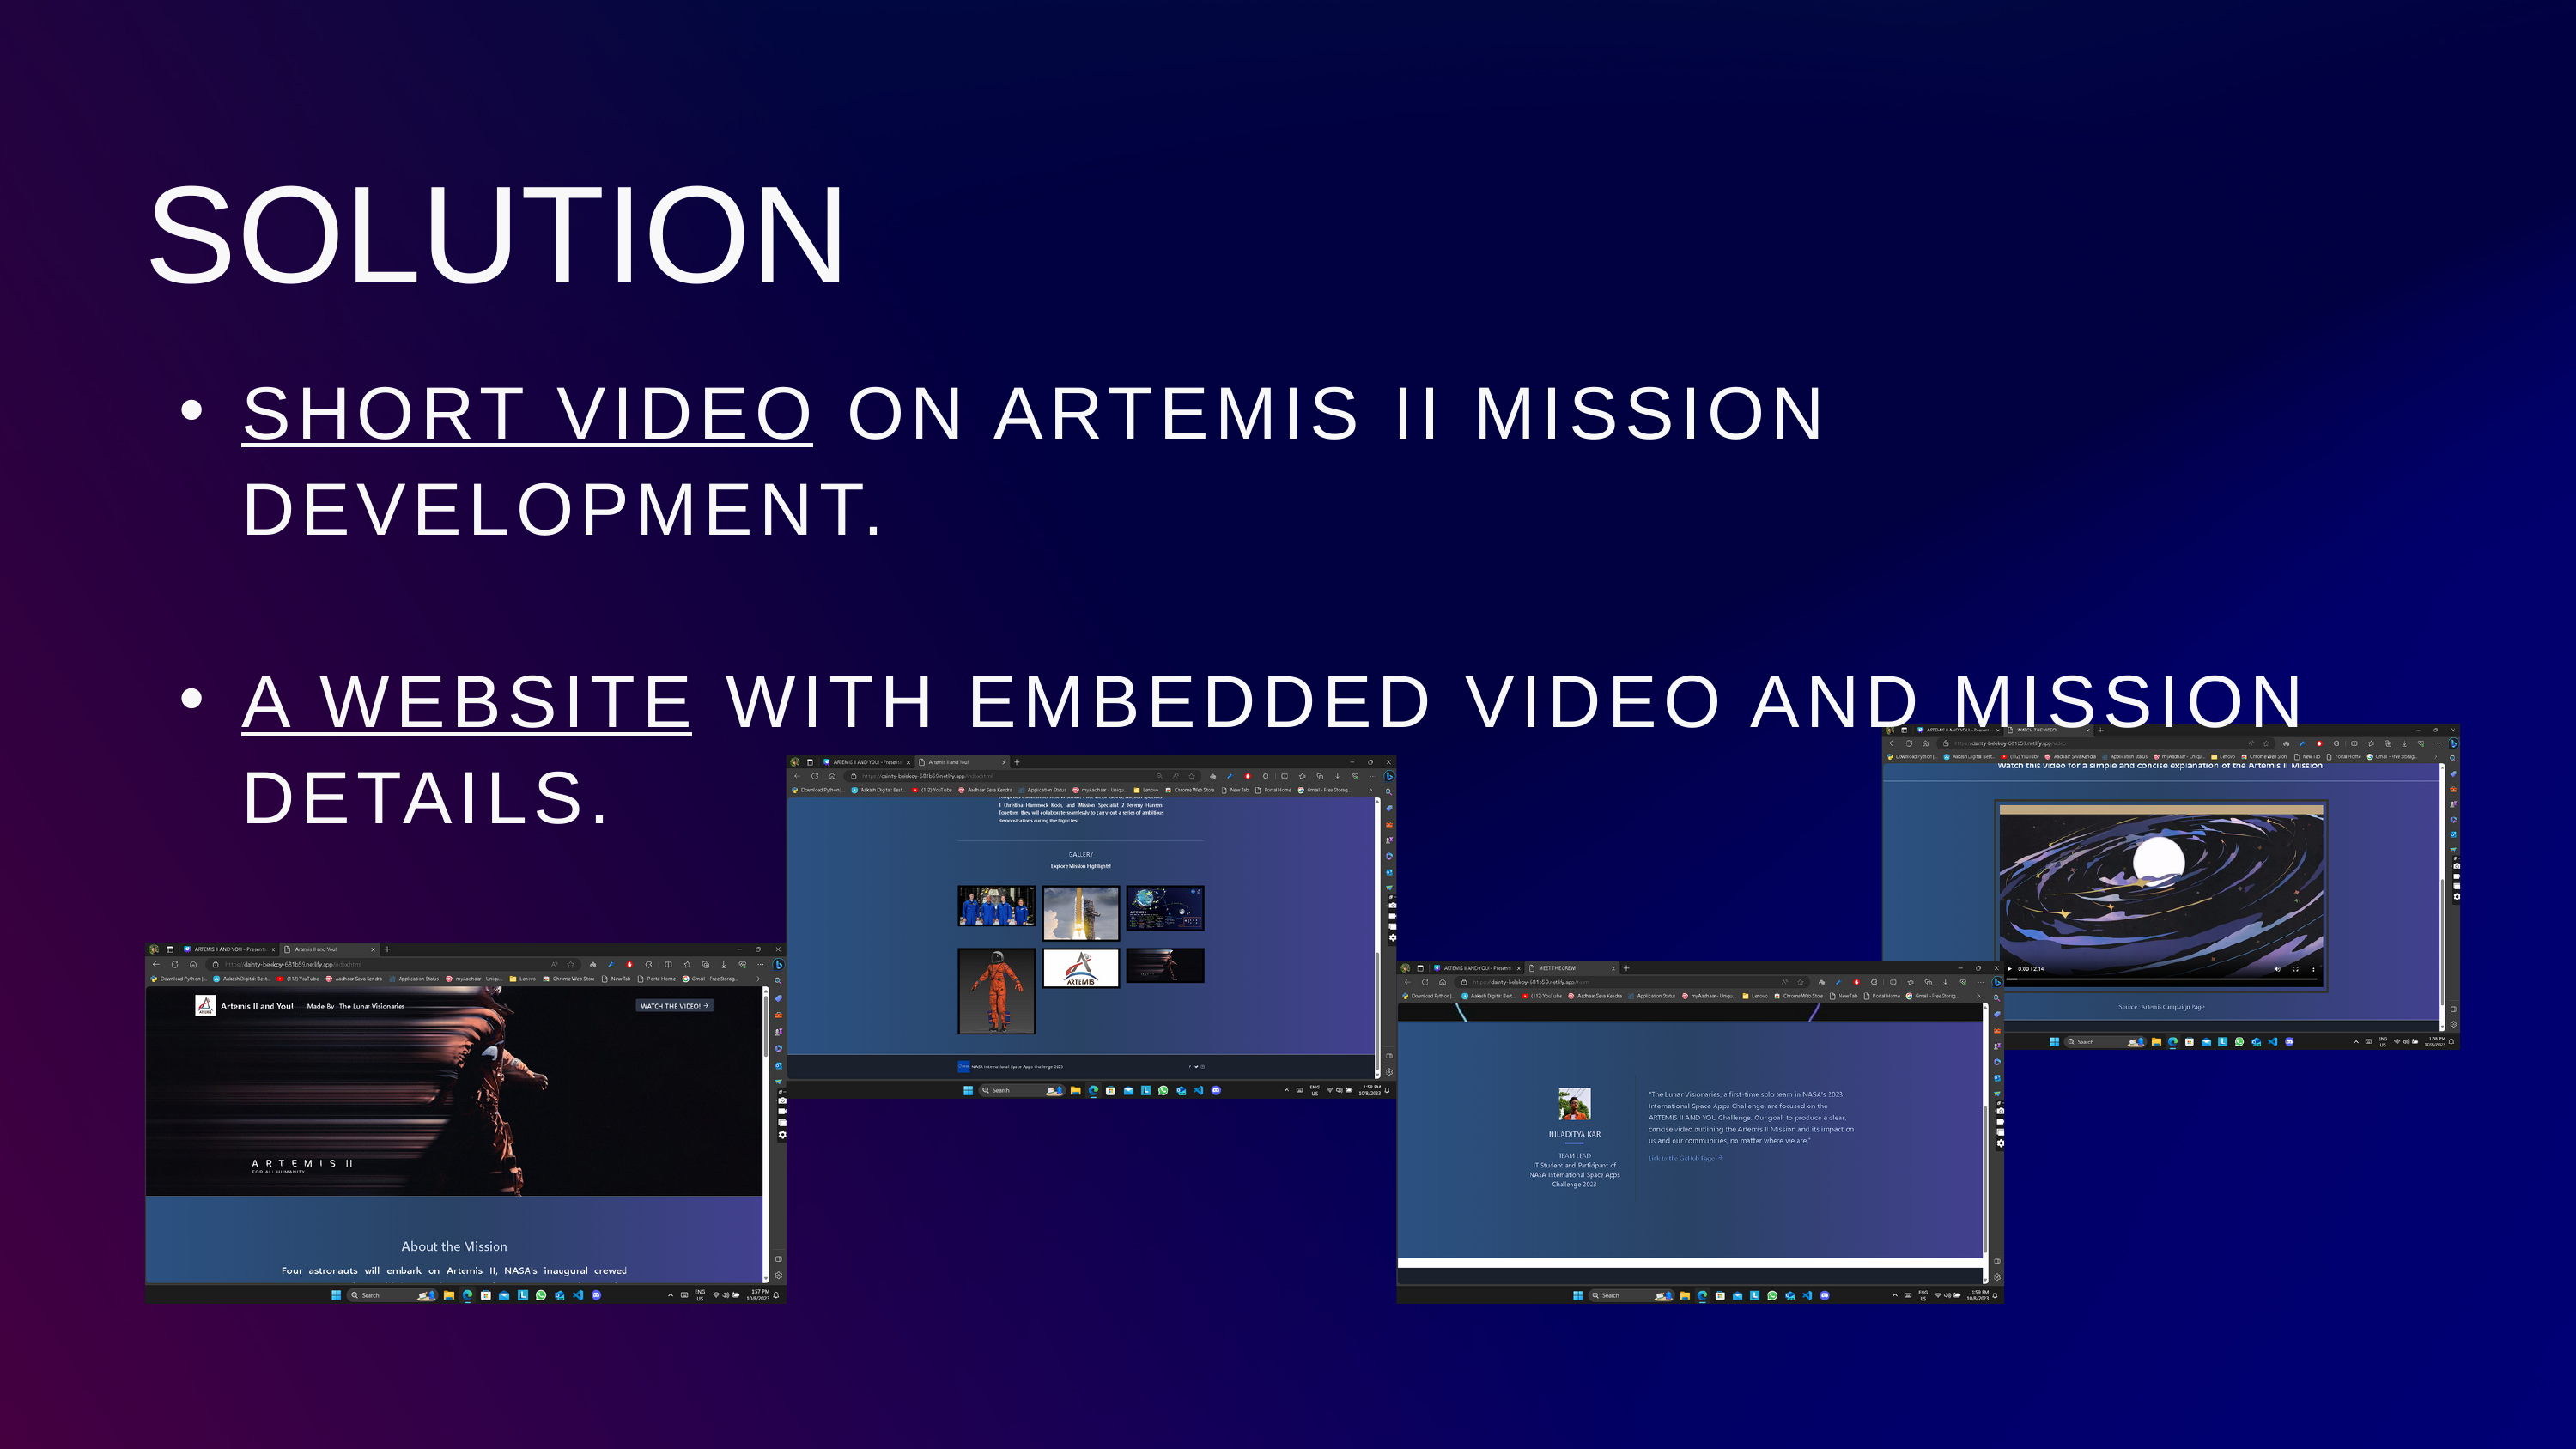

SOLUTION
SHORT VIDEO ON ARTEMIS II MISSION DEVELOPMENT.

A WEBSITE WITH EMBEDDED VIDEO AND MISSION DETAILS.